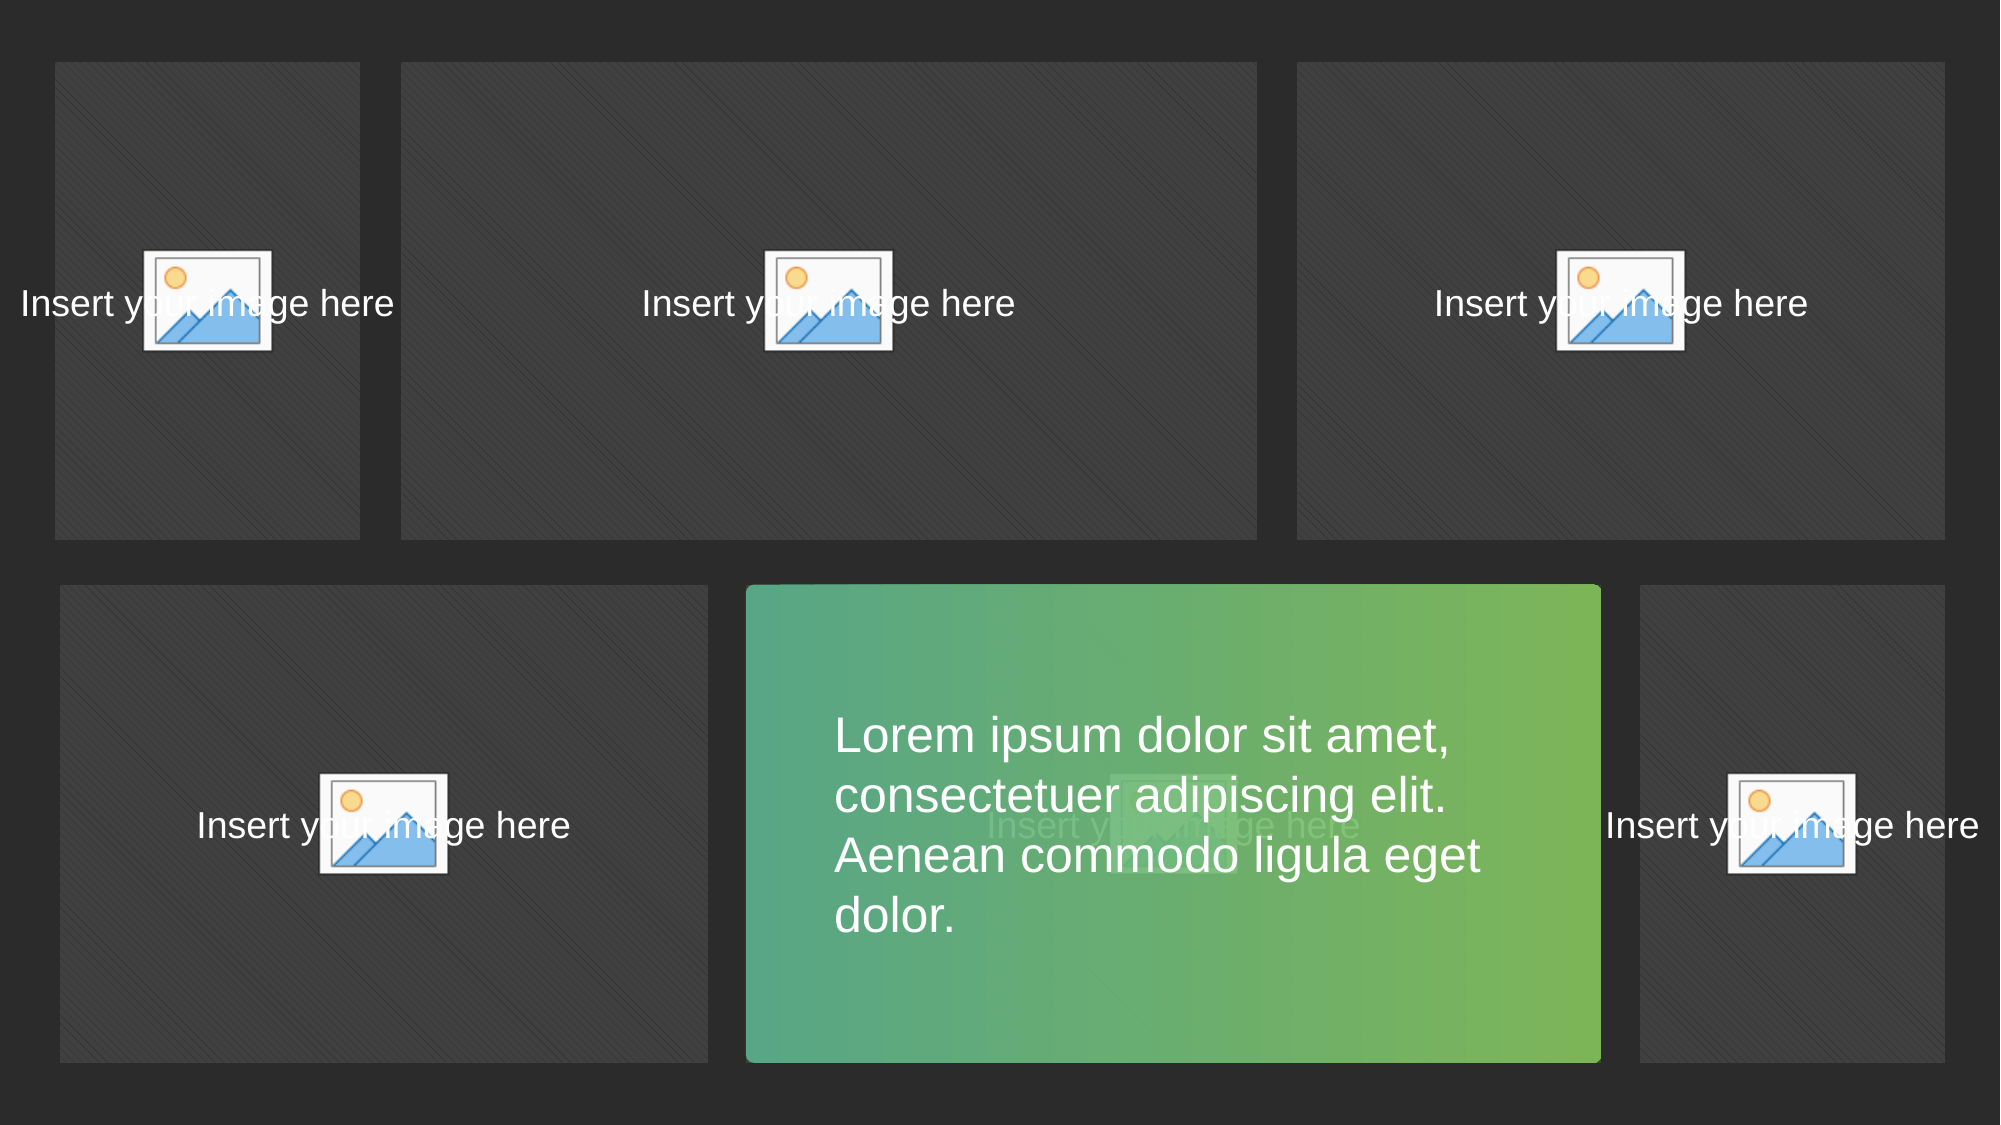

Lorem ipsum dolor sit amet, consectetuer adipiscing elit. Aenean commodo ligula eget dolor.